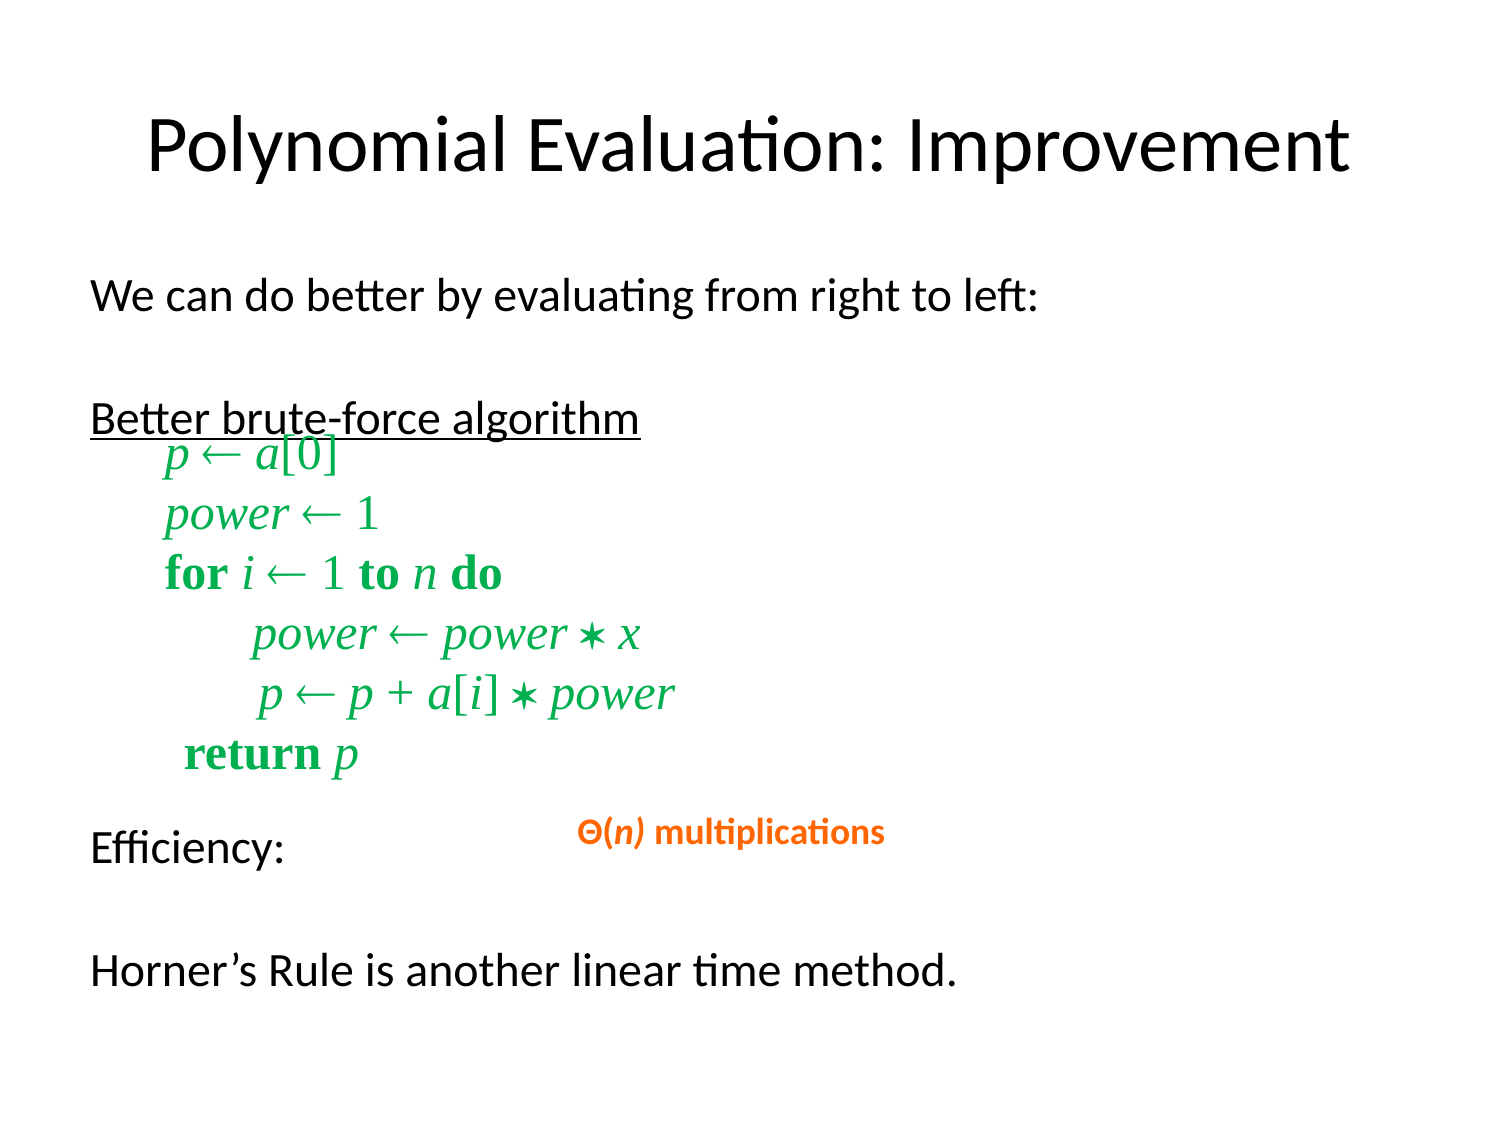

# Polynomial Evaluation: Improvement
We can do better by evaluating from right to left:

Better brute-force algorithm

Efficiency:

Horner’s Rule is another linear time method.
p ← a[0]
power ← 1
for i ← 1 to n do
    power ← power ∗ x
      p ← p + a[i] ∗ power
return p
Θ(n) multiplications